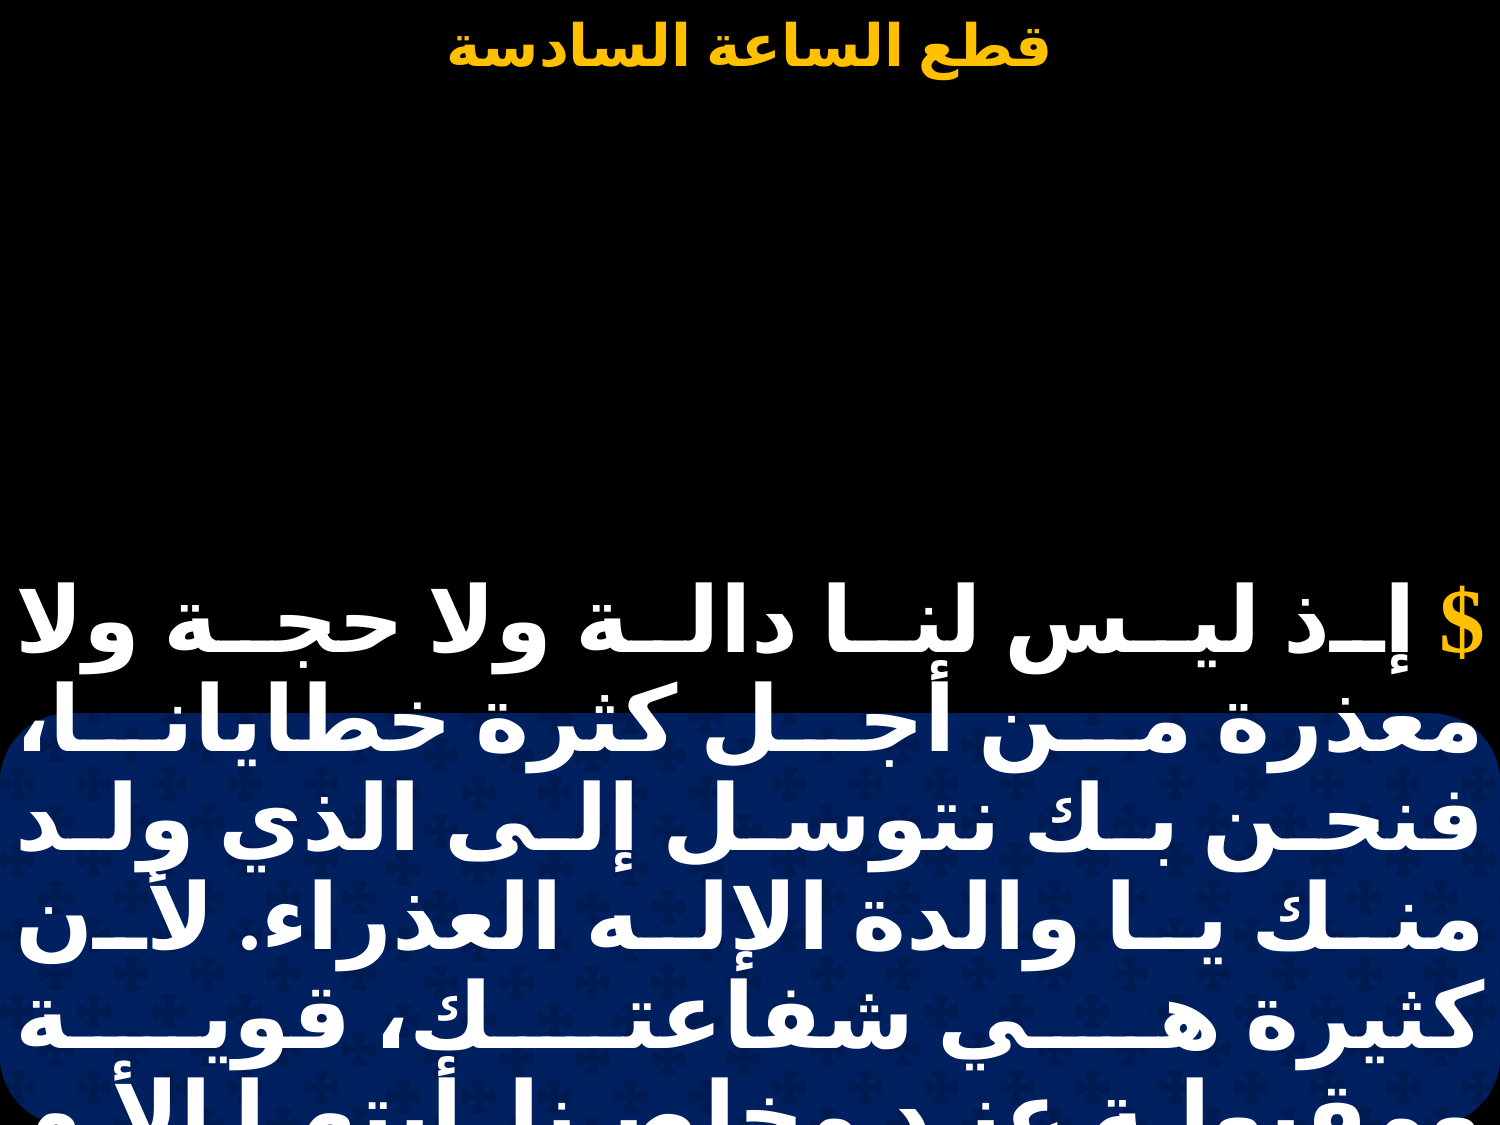

$ إذ ليس لنا دالة ولا حجة ولا معذرة من أجل كثرة خطايانا، فنحن بك نتوسل إلى الذي ولد منك يا والدة الإله العذراء. لأن كثيرة هي شفاعتك، قوية ومقبولة عند مخلصنا. أيتها الأم الطاهرة،